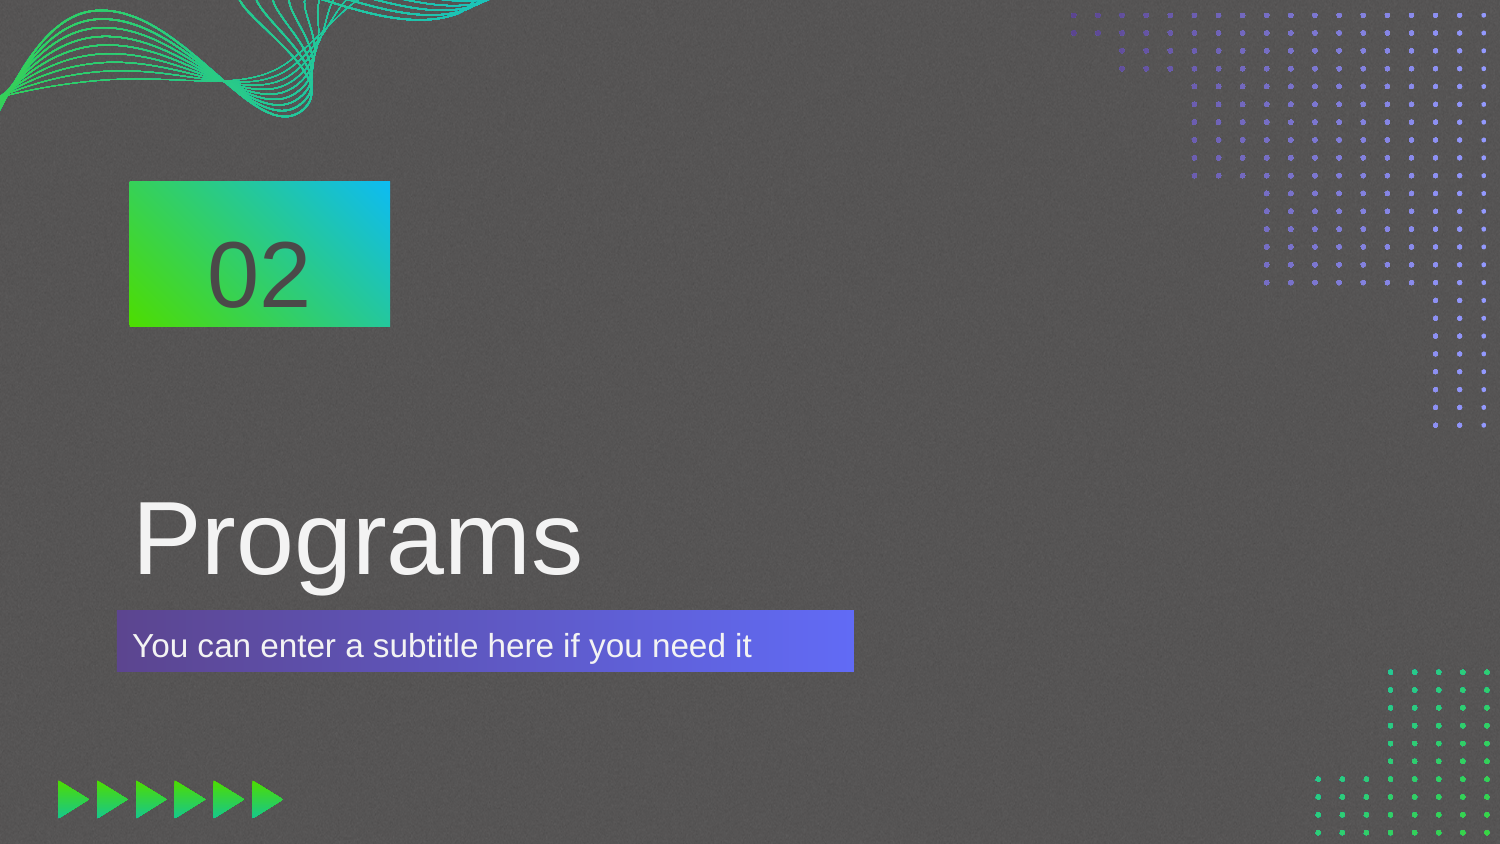

02
# Programs
You can enter a subtitle here if you need it